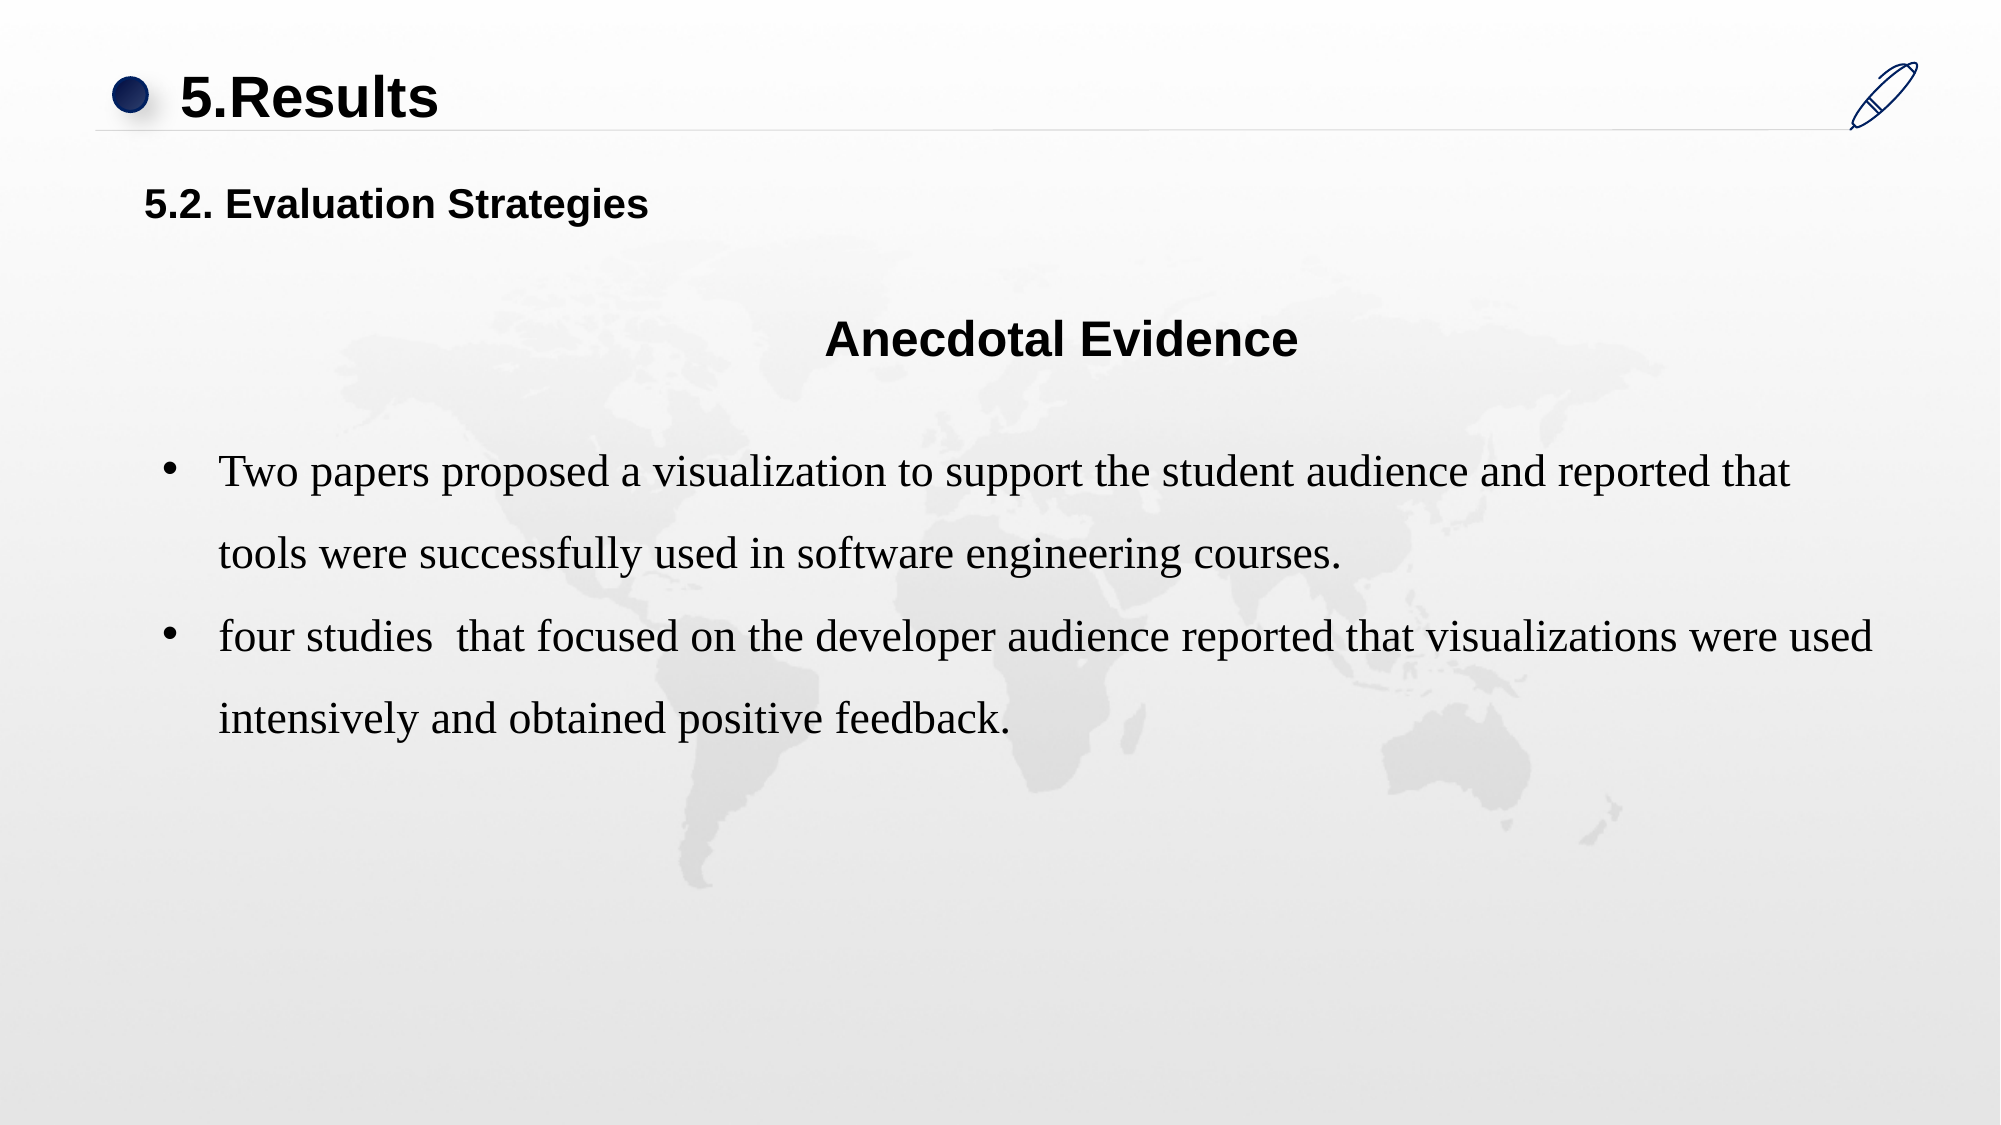

5.Results

5.2. Evaluation Strategies
Anecdotal Evidence
Two papers proposed a visualization to support the student audience and reported that tools were successfully used in software engineering courses.
four studies  that focused on the developer audience reported that visualizations were used intensively and obtained positive feedback.